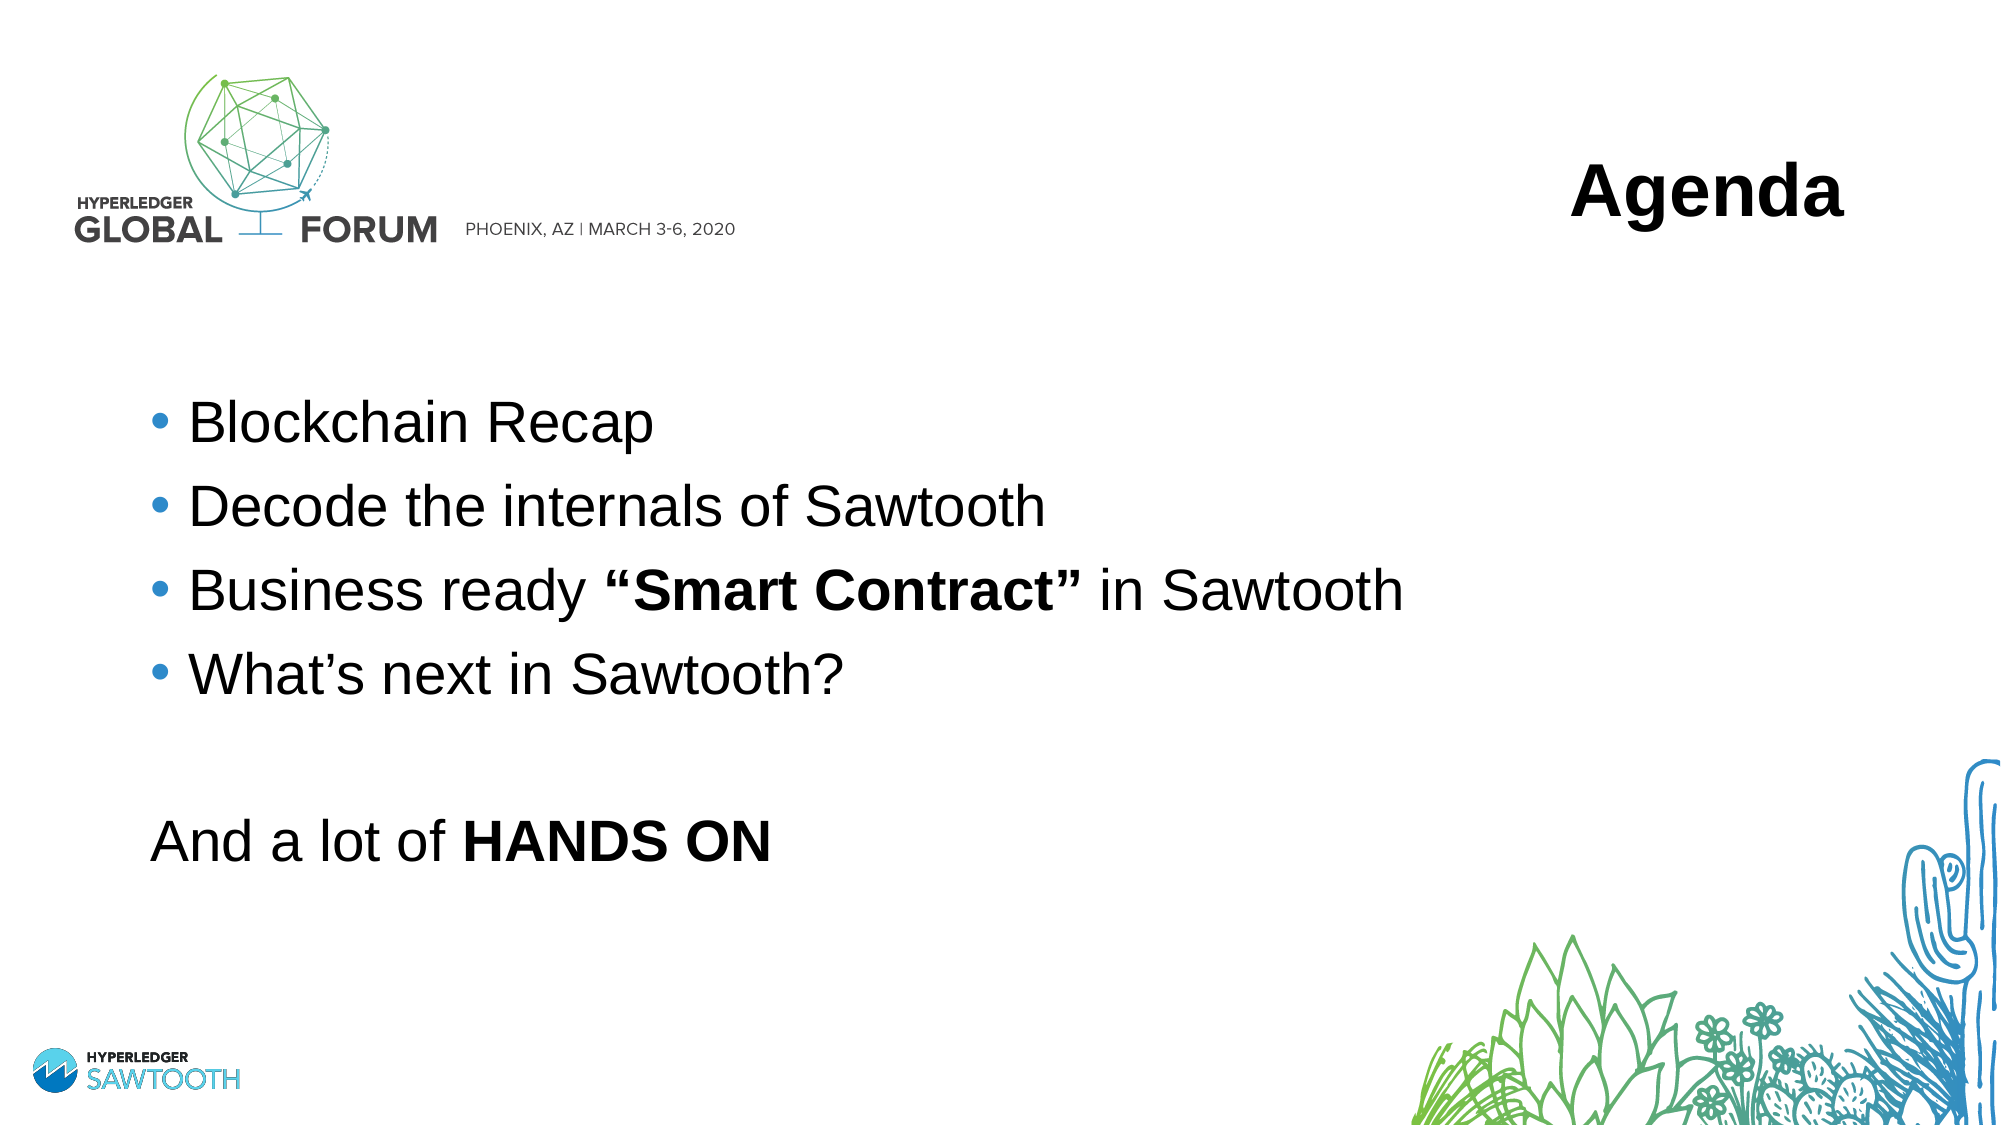

# Agenda
Blockchain Recap
Decode the internals of Sawtooth
Business ready “Smart Contract” in Sawtooth
What’s next in Sawtooth?

And a lot of HANDS ON